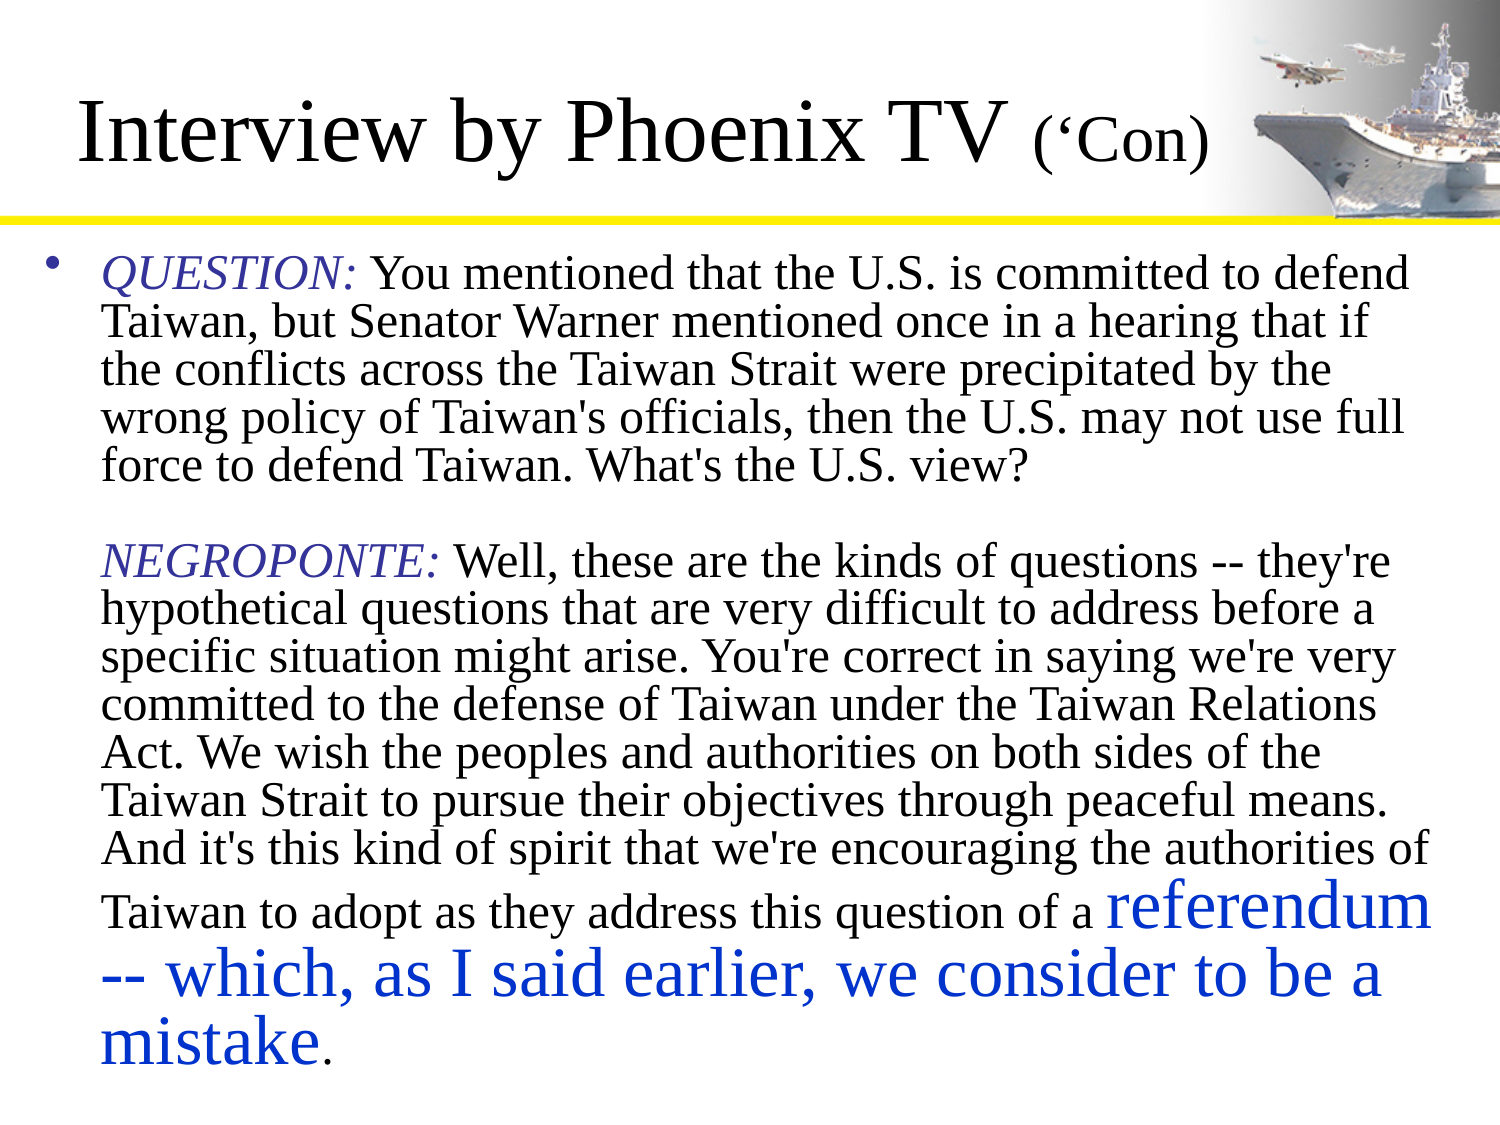

# Interview by Phoenix TV (‘Con)
QUESTION: You mentioned that the U.S. is committed to defend Taiwan, but Senator Warner mentioned once in a hearing that if the conflicts across the Taiwan Strait were precipitated by the wrong policy of Taiwan's officials, then the U.S. may not use full force to defend Taiwan. What's the U.S. view?
NEGROPONTE: Well, these are the kinds of questions -- they're hypothetical questions that are very difficult to address before a specific situation might arise. You're correct in saying we're very committed to the defense of Taiwan under the Taiwan Relations Act. We wish the peoples and authorities on both sides of the Taiwan Strait to pursue their objectives through peaceful means. And it's this kind of spirit that we're encouraging the authorities of Taiwan to adopt as they address this question of a referendum -- which, as I said earlier, we consider to be a mistake.